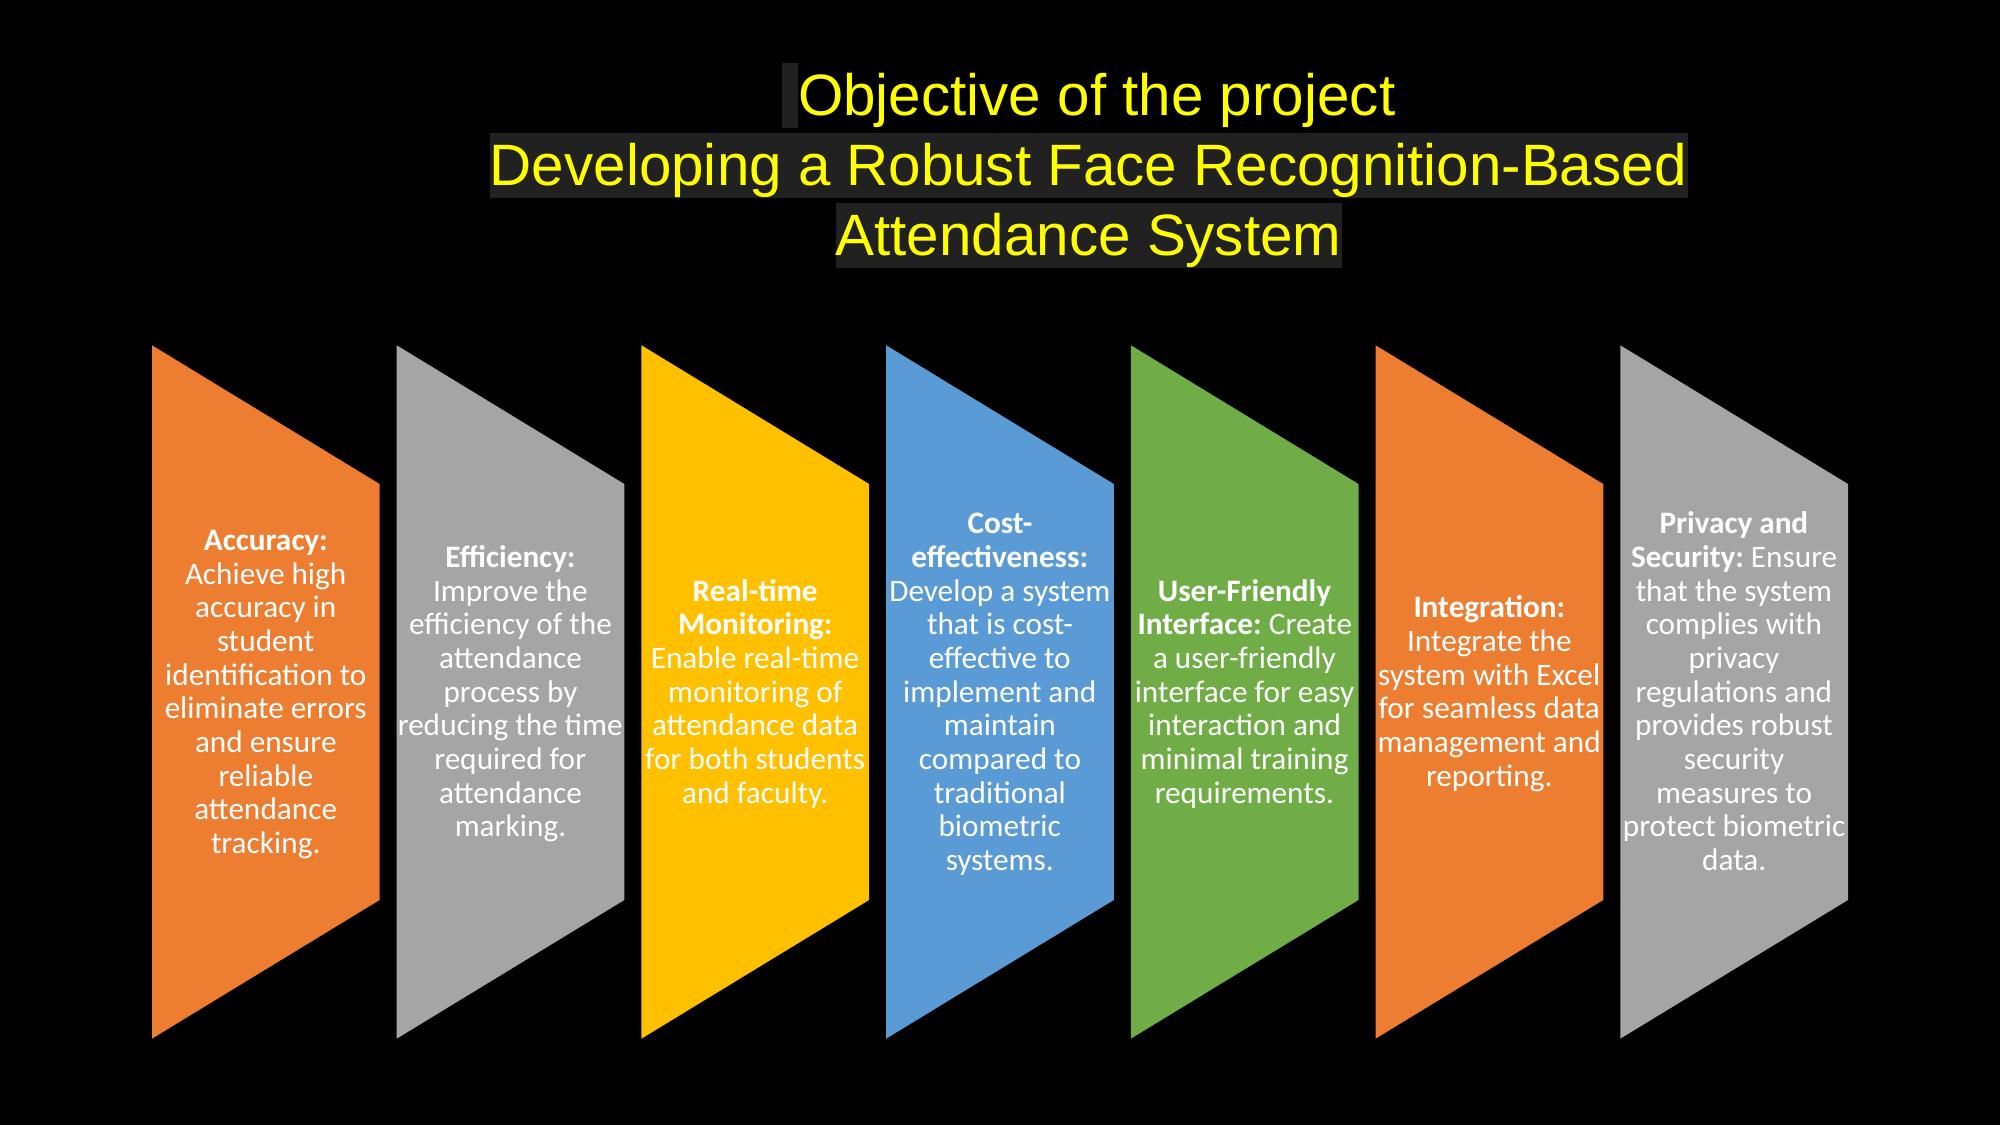

Objective of the project
Developing a Robust Face Recognition-Based Attendance System
Accuracy: Achieve high accuracy in student identification to eliminate errors and ensure reliable attendance tracking.
Efficiency: Improve the efficiency of the attendance process by reducing the time required for attendance marking.
Real-time Monitoring: Enable real-time monitoring of attendance data for both students and faculty.
Cost-effectiveness: Develop a system that is cost-effective to implement and maintain compared to traditional biometric systems.
User-Friendly Interface: Create a user-friendly interface for easy interaction and minimal training requirements.
Integration: Integrate the system with Excel for seamless data management and reporting.
Privacy and Security: Ensure that the system complies with privacy regulations and provides robust security measures to protect biometric data.